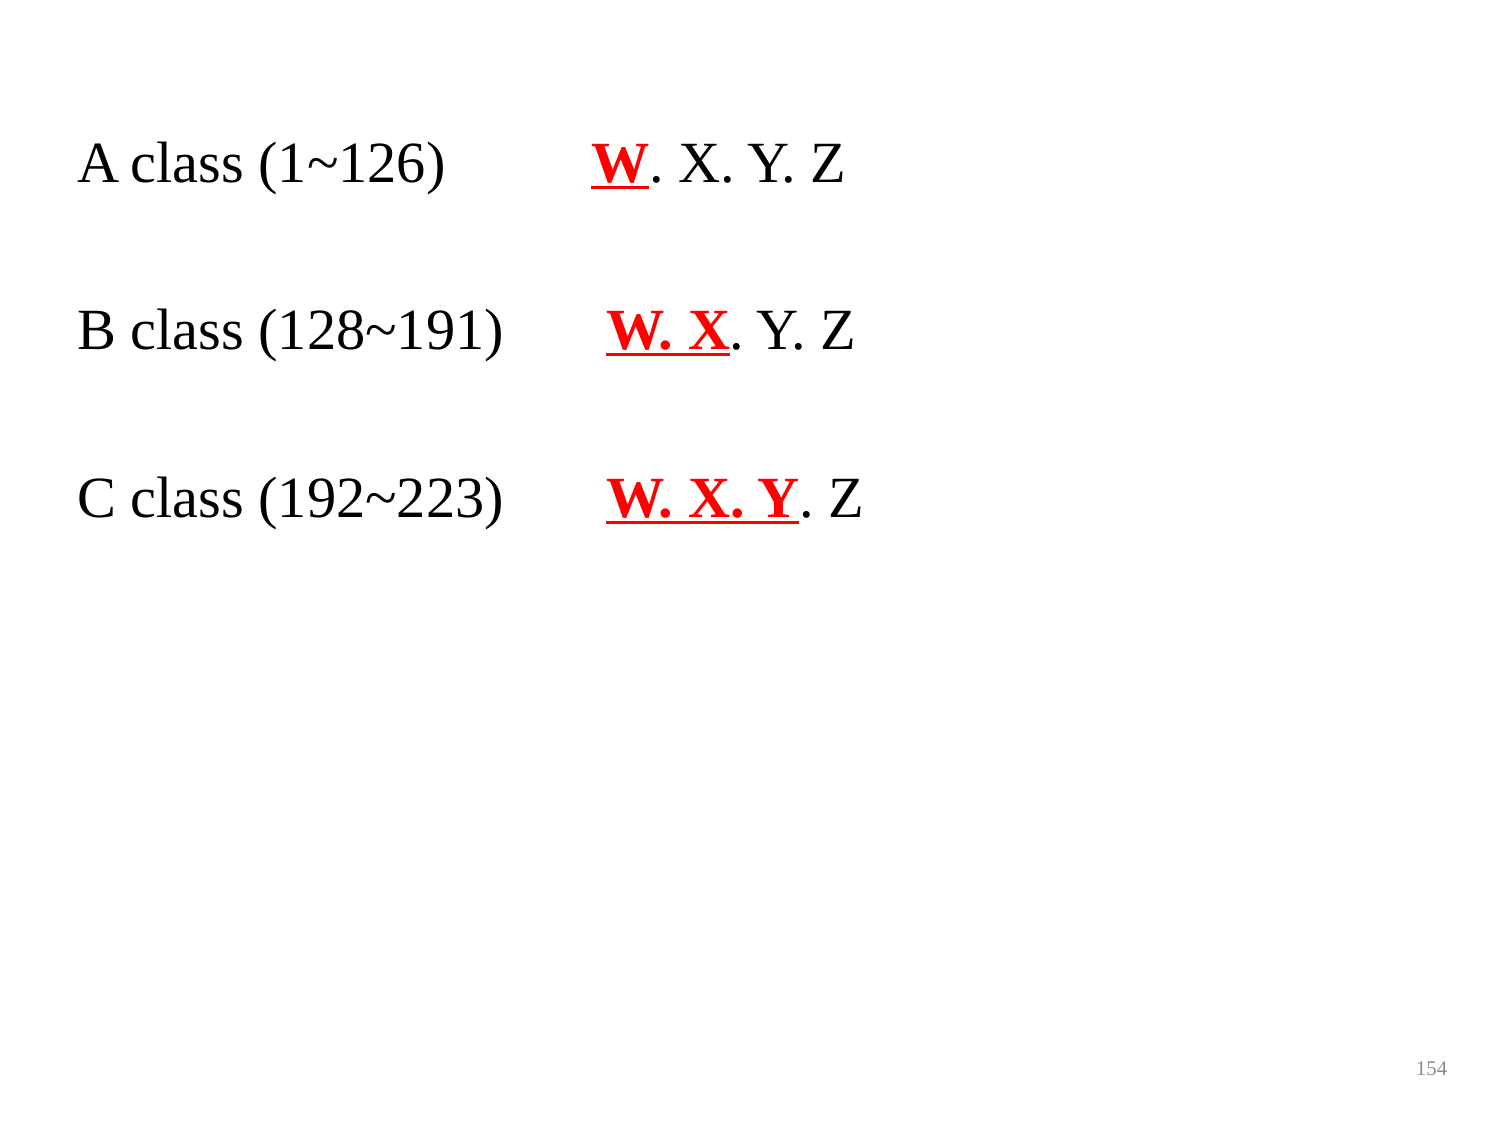

A class (1~126)          W. X. Y. Z

B class (128~191)       W. X. Y. Z

C class (192~223)       W. X. Y. Z

154